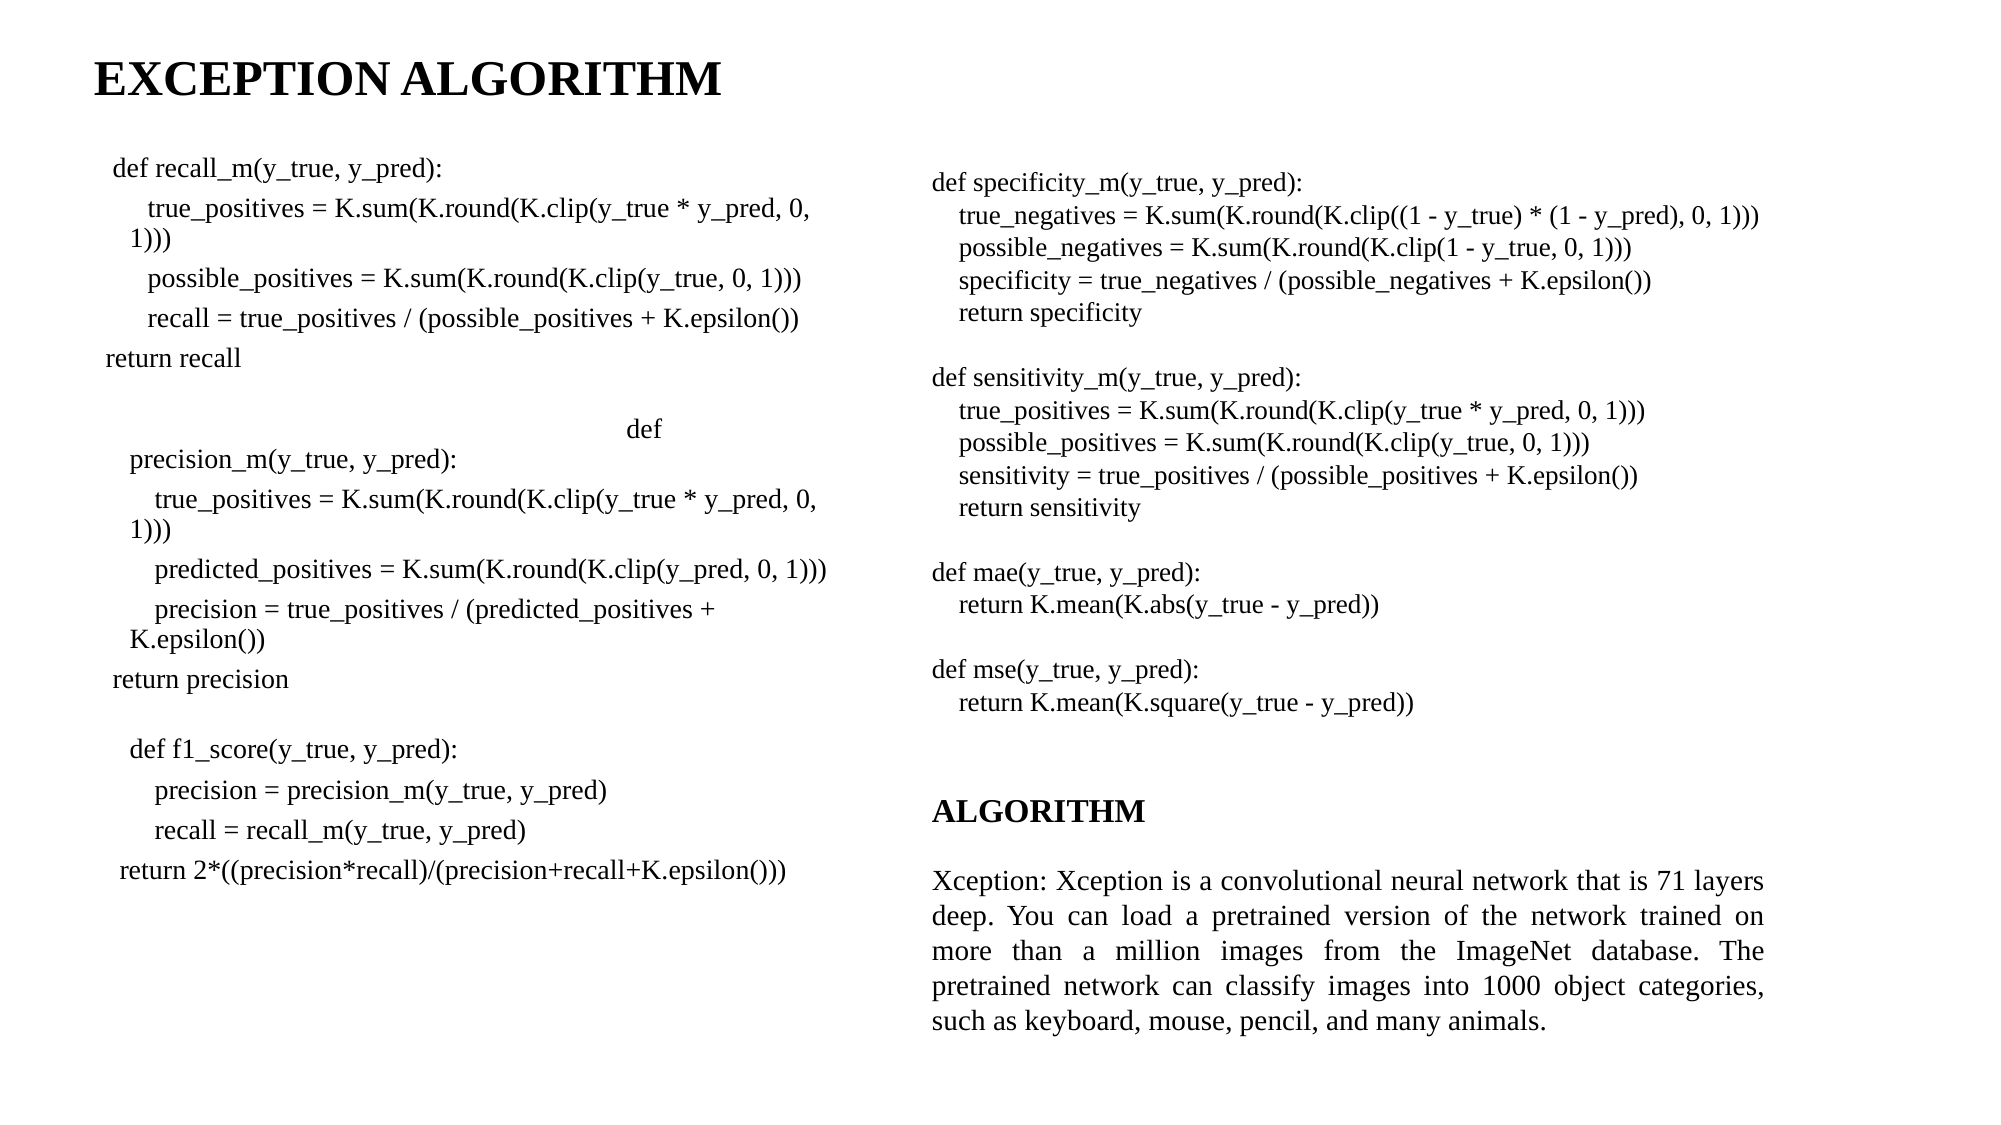

EXCEPTION ALGORITHM
#
def specificity_m(y_true, y_pred):
    true_negatives = K.sum(K.round(K.clip((1 - y_true) * (1 - y_pred), 0, 1)))
    possible_negatives = K.sum(K.round(K.clip(1 - y_true, 0, 1)))
    specificity = true_negatives / (possible_negatives + K.epsilon())
    return specificity
def sensitivity_m(y_true, y_pred):
    true_positives = K.sum(K.round(K.clip(y_true * y_pred, 0, 1)))
    possible_positives = K.sum(K.round(K.clip(y_true, 0, 1)))
    sensitivity = true_positives / (possible_positives + K.epsilon())
    return sensitivity
def mae(y_true, y_pred):
    return K.mean(K.abs(y_true - y_pred))
def mse(y_true, y_pred):
    return K.mean(K.square(y_true - y_pred))

ALGORITHM

Xception: Xception is a convolutional neural network that is 71 layers deep. You can load a pretrained version of the network trained on more than a million images from the ImageNet database. The pretrained network can classify images into 1000 object categories, such as keyboard, mouse, pencil, and many animals.

   def recall_m(y_true, y_pred):
        true_positives = K.sum(K.round(K.clip(y_true * y_pred, 0, 1)))
        possible_positives = K.sum(K.round(K.clip(y_true, 0, 1)))
        recall = true_positives / (possible_positives + K.epsilon())
  return recall
                                                                                                                                                                                   def precision_m(y_true, y_pred):
         true_positives = K.sum(K.round(K.clip(y_true * y_pred, 0, 1)))
         predicted_positives = K.sum(K.round(K.clip(y_pred, 0, 1)))
         precision = true_positives / (predicted_positives + K.epsilon())
   return precision
def f1_score(y_true, y_pred):
         precision = precision_m(y_true, y_pred)
         recall = recall_m(y_true, y_pred)
    return 2*((precision*recall)/(precision+recall+K.epsilon()))